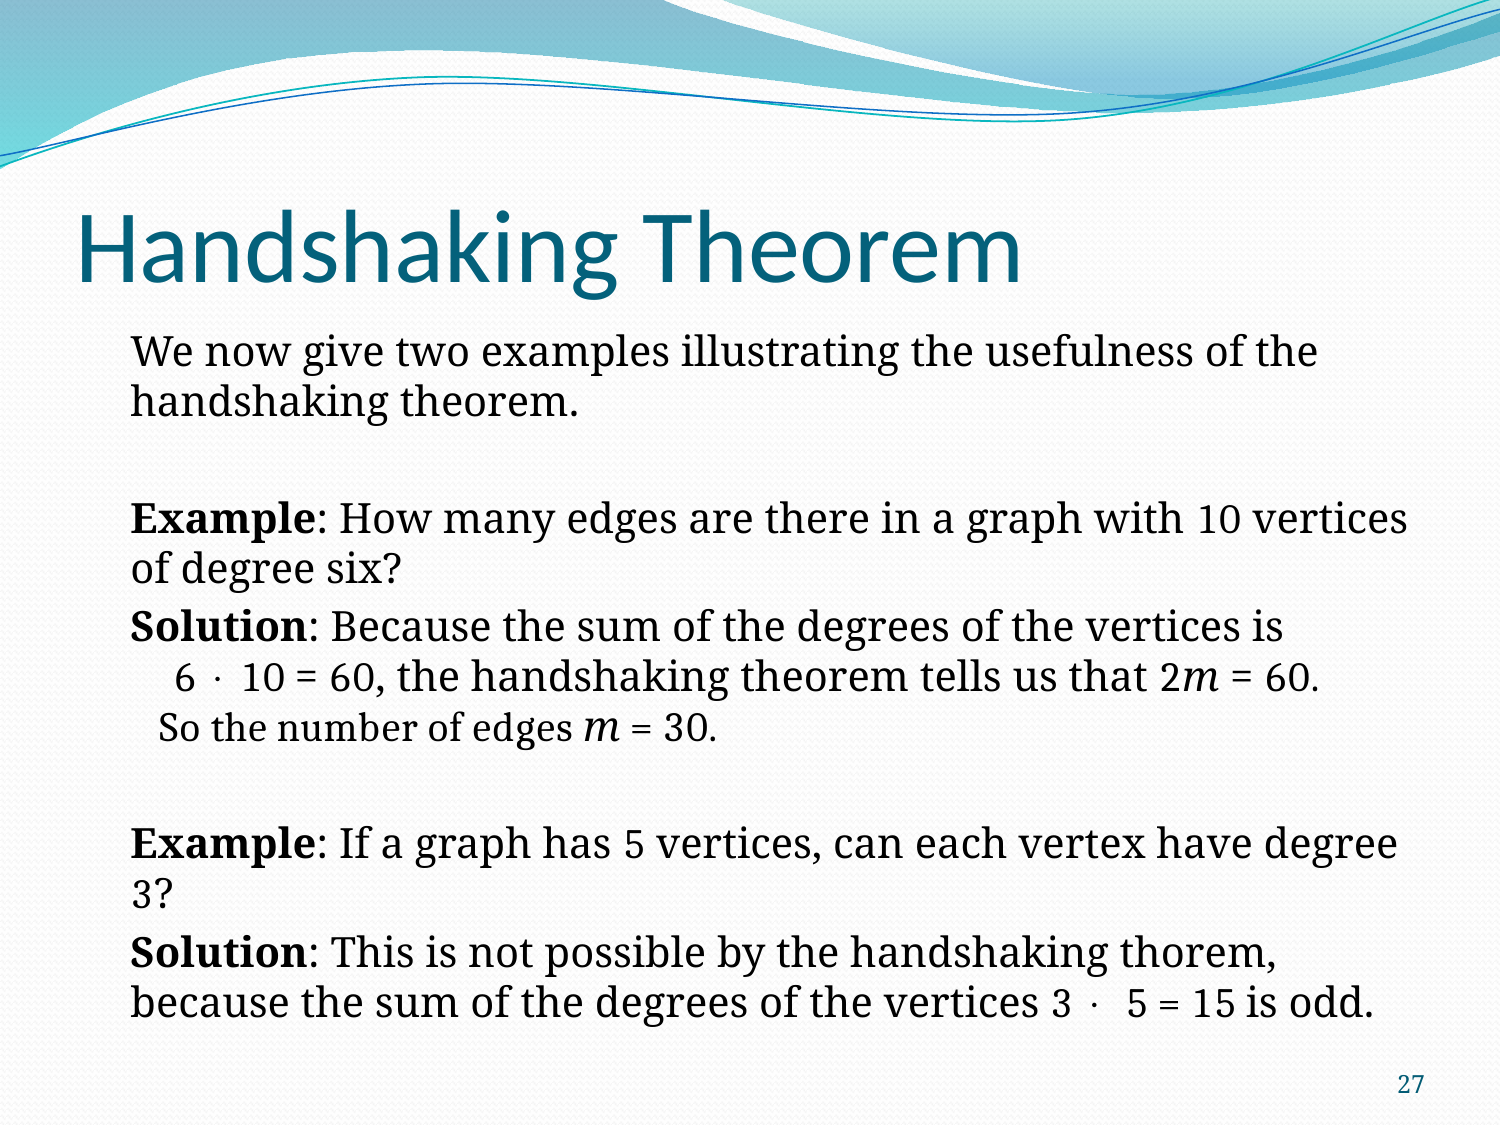

# Handshaking Theorem
We now give two examples illustrating the usefulness of the handshaking theorem.

Example: How many edges are there in a graph with 10 vertices of degree six?
Solution: Because the sum of the degrees of the vertices is                6 ⋅ 10 = 60, the handshaking theorem tells us that 2m = 60.             So the number of edges m = 30.

Example: If a graph has 5 vertices, can each vertex have degree 3?
Solution: This is not possible by the handshaking thorem, because the sum of the degrees of the vertices 3 ⋅  5 = 15 is odd.

27